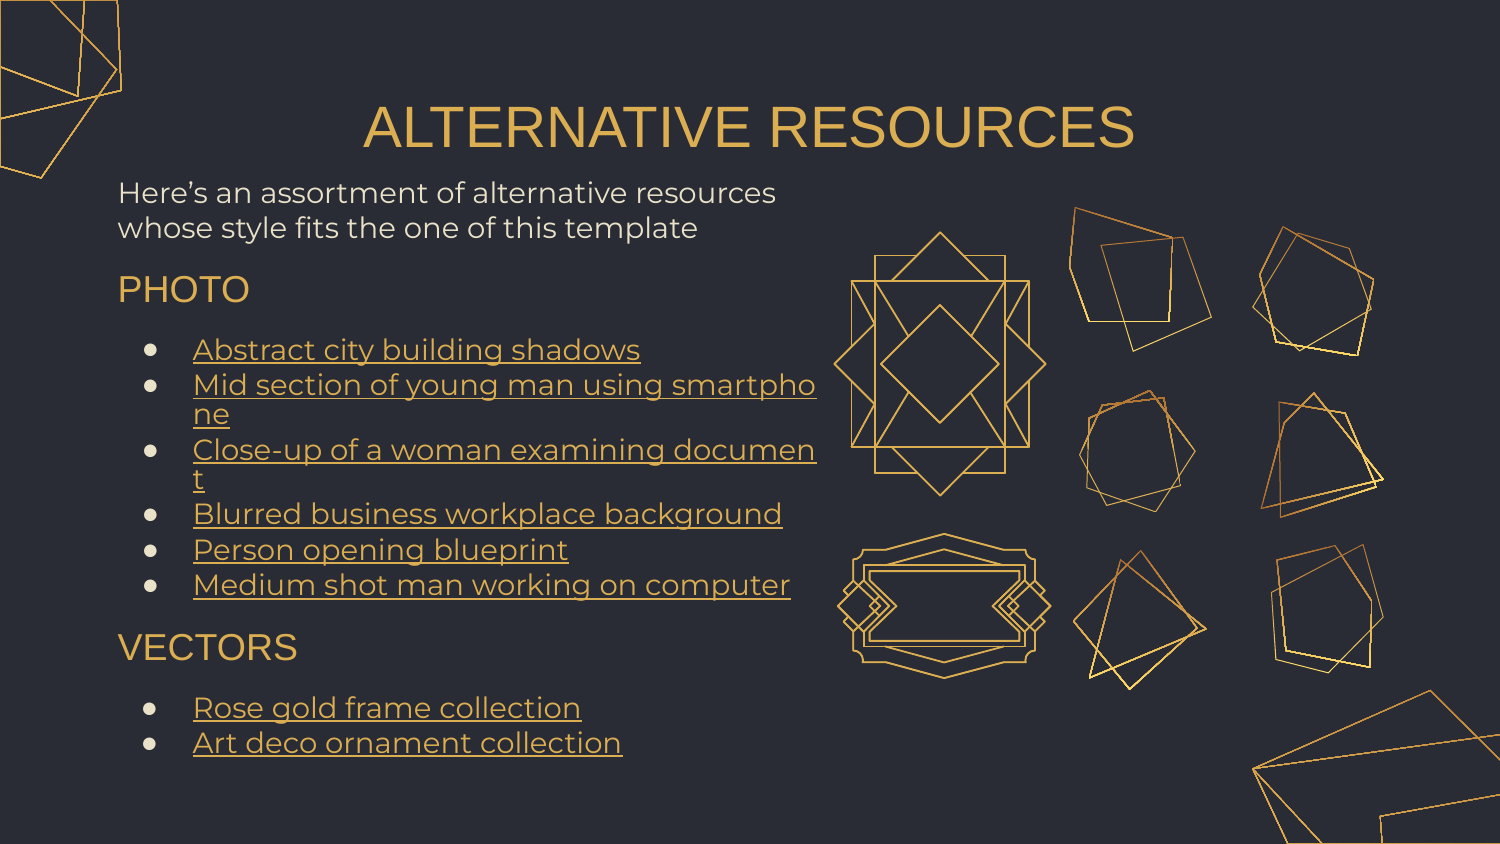

# ALTERNATIVE RESOURCES
Here’s an assortment of alternative resources whose style fits the one of this template
PHOTO
Abstract city building shadows
Mid section of young man using smartphone
Close-up of a woman examining document
Blurred business workplace background
Person opening blueprint
Medium shot man working on computer
VECTORS
Rose gold frame collection
Art deco ornament collection